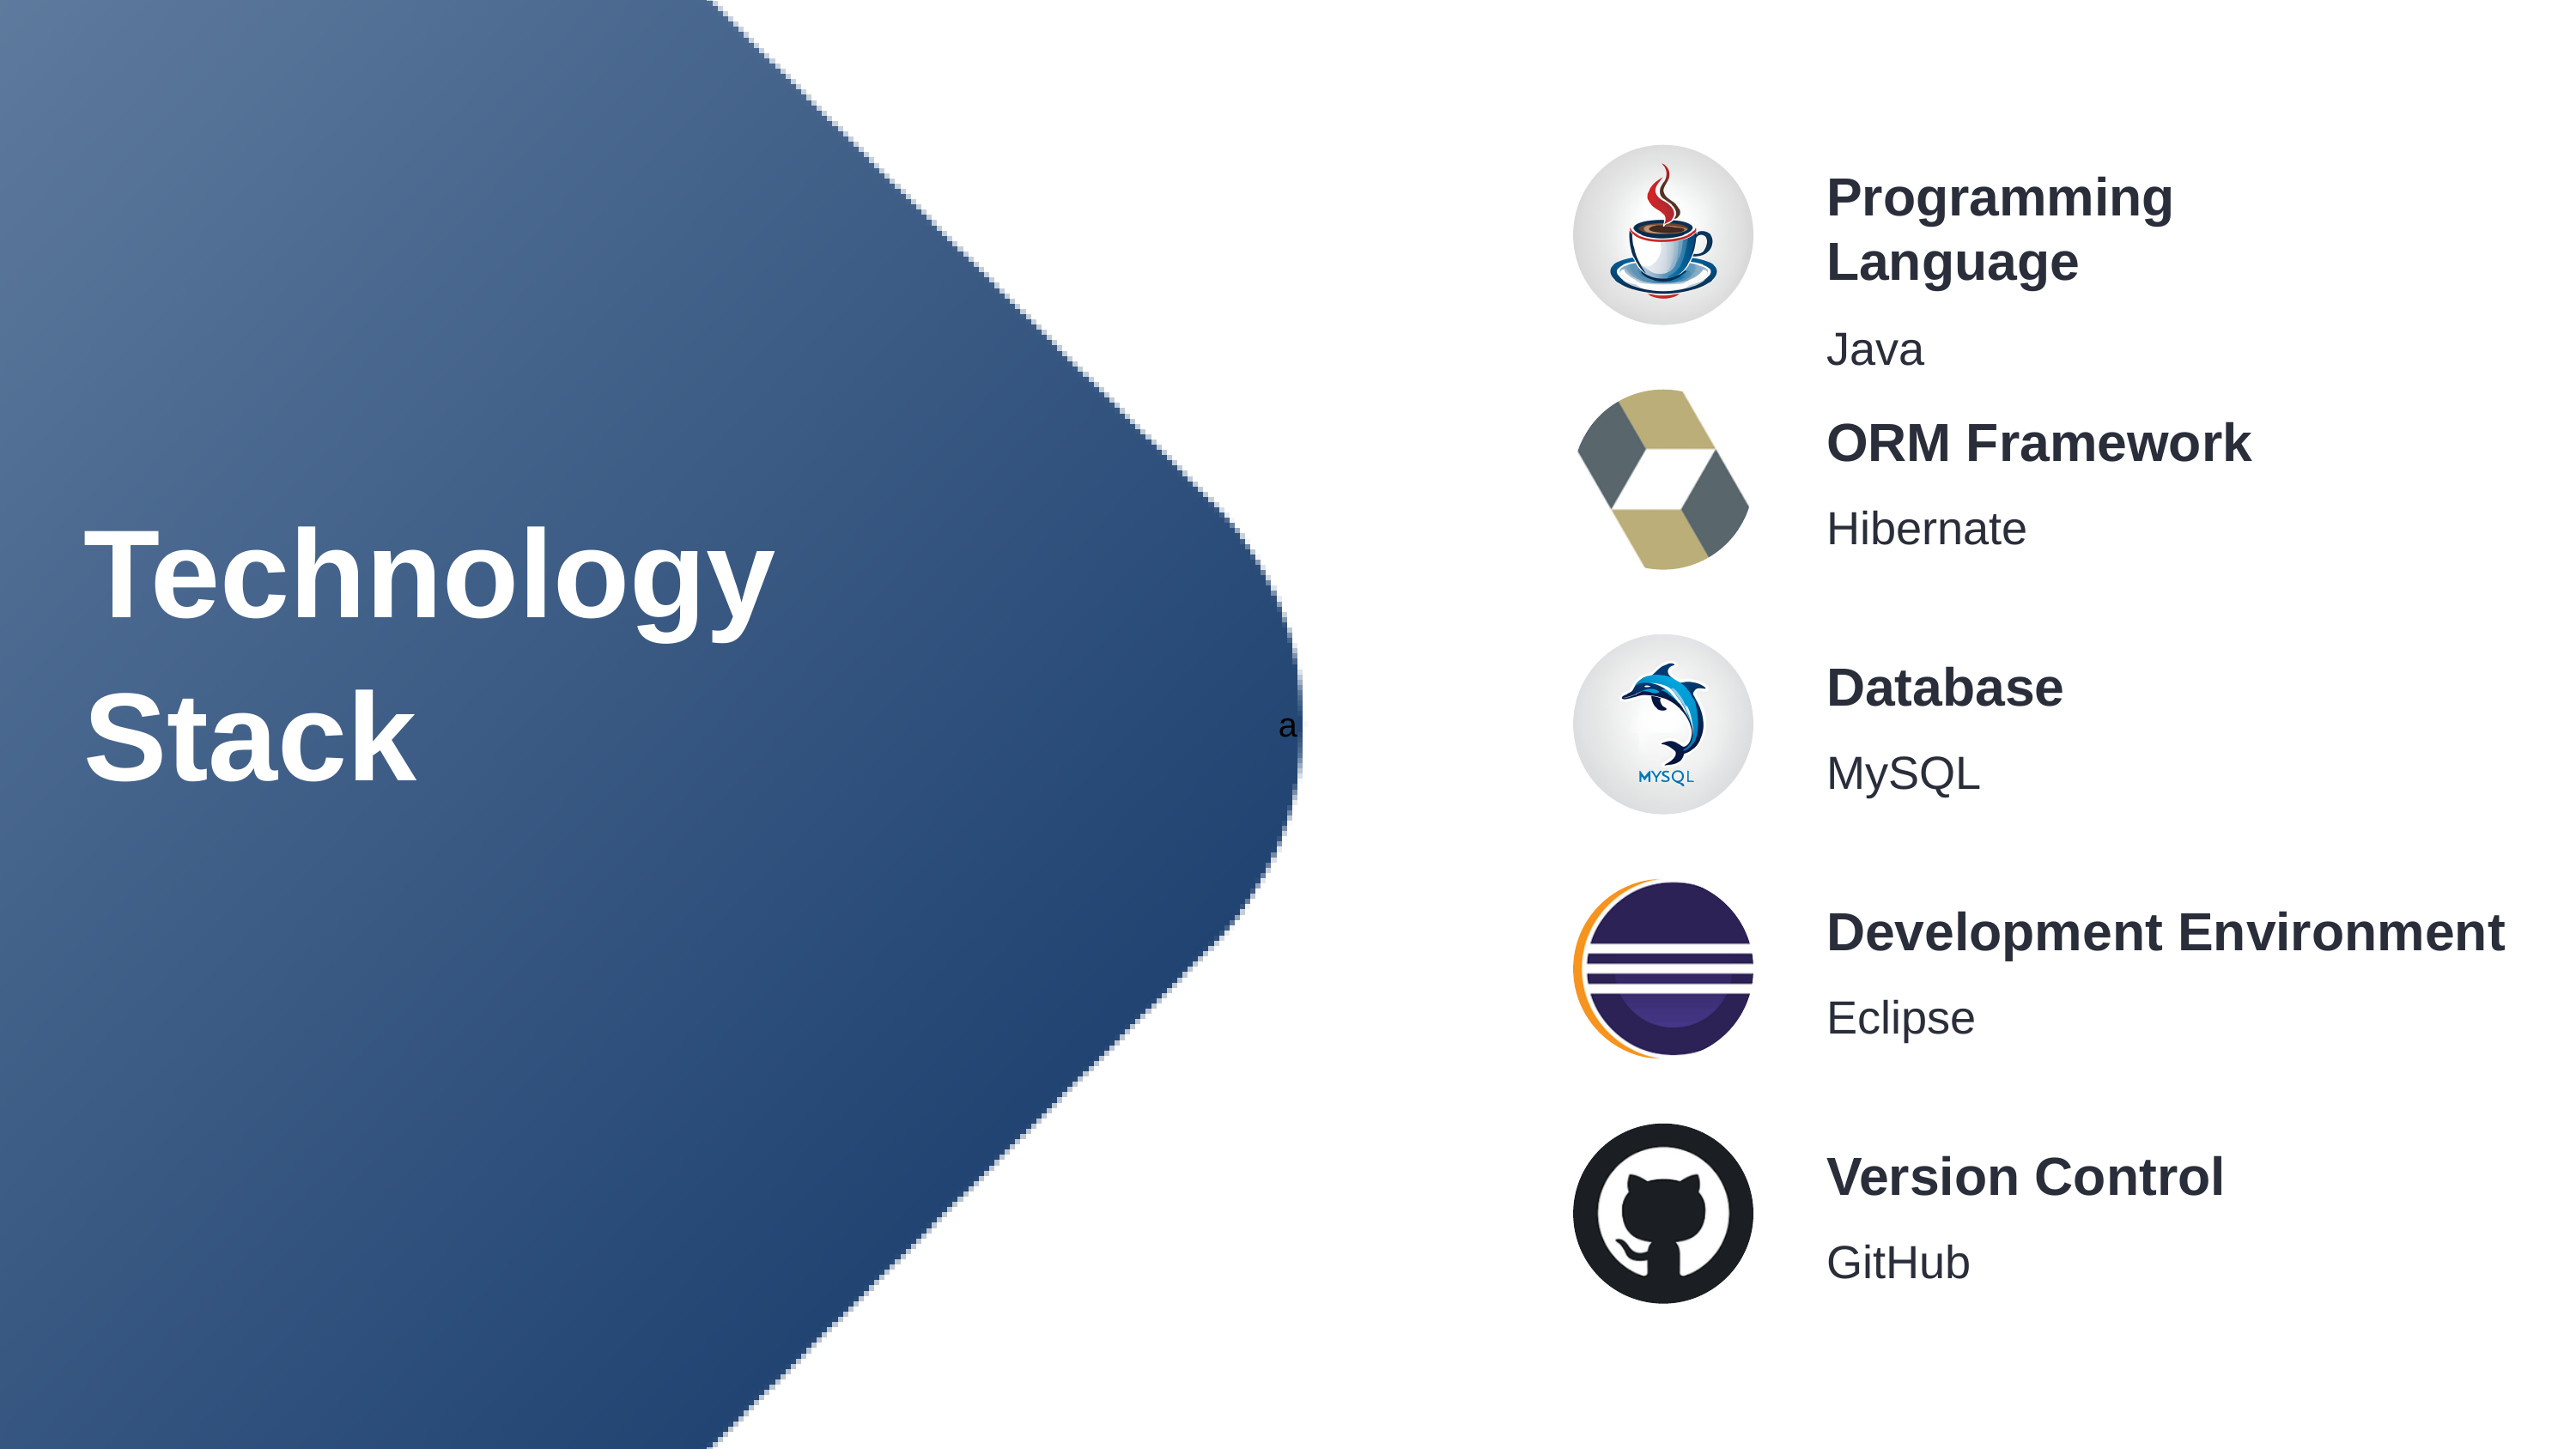

Programming Language
Java

ORM Framework
Hibernate
Technology      Stack

Database
MySQL
a

Development Environment
Eclipse

Version Control
GitHub